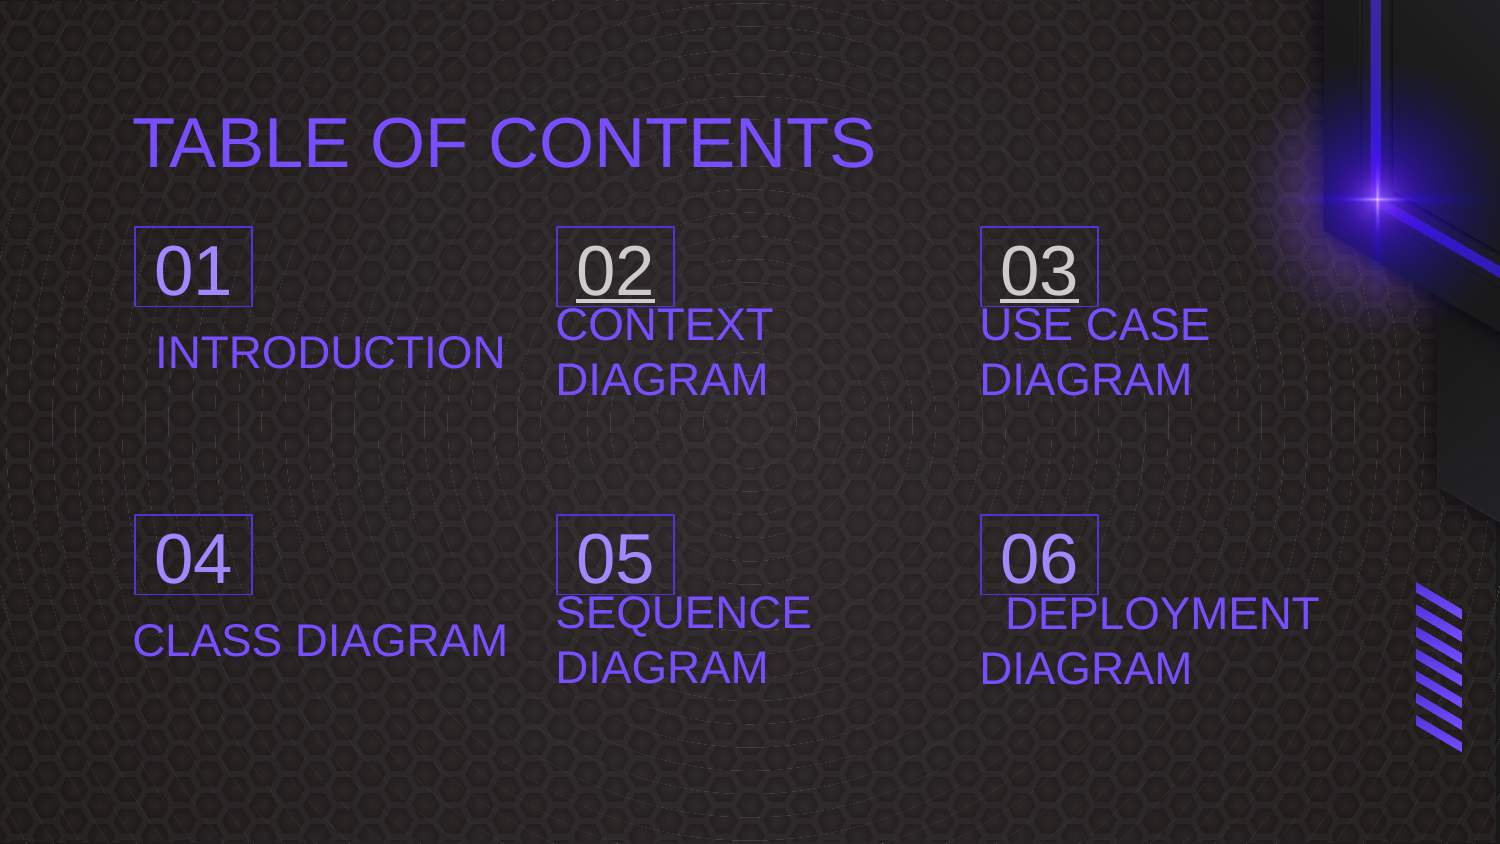

TABLE OF CONTENTS
# 01
02
03
INTRODUCTION
CONTEXT DIAGRAM
USE CASE DIAGRAM

04
05
06
  DEPLOYMENT DIAGRAM

CLASS DIAGRAM
SEQUENCE DIAGRAM